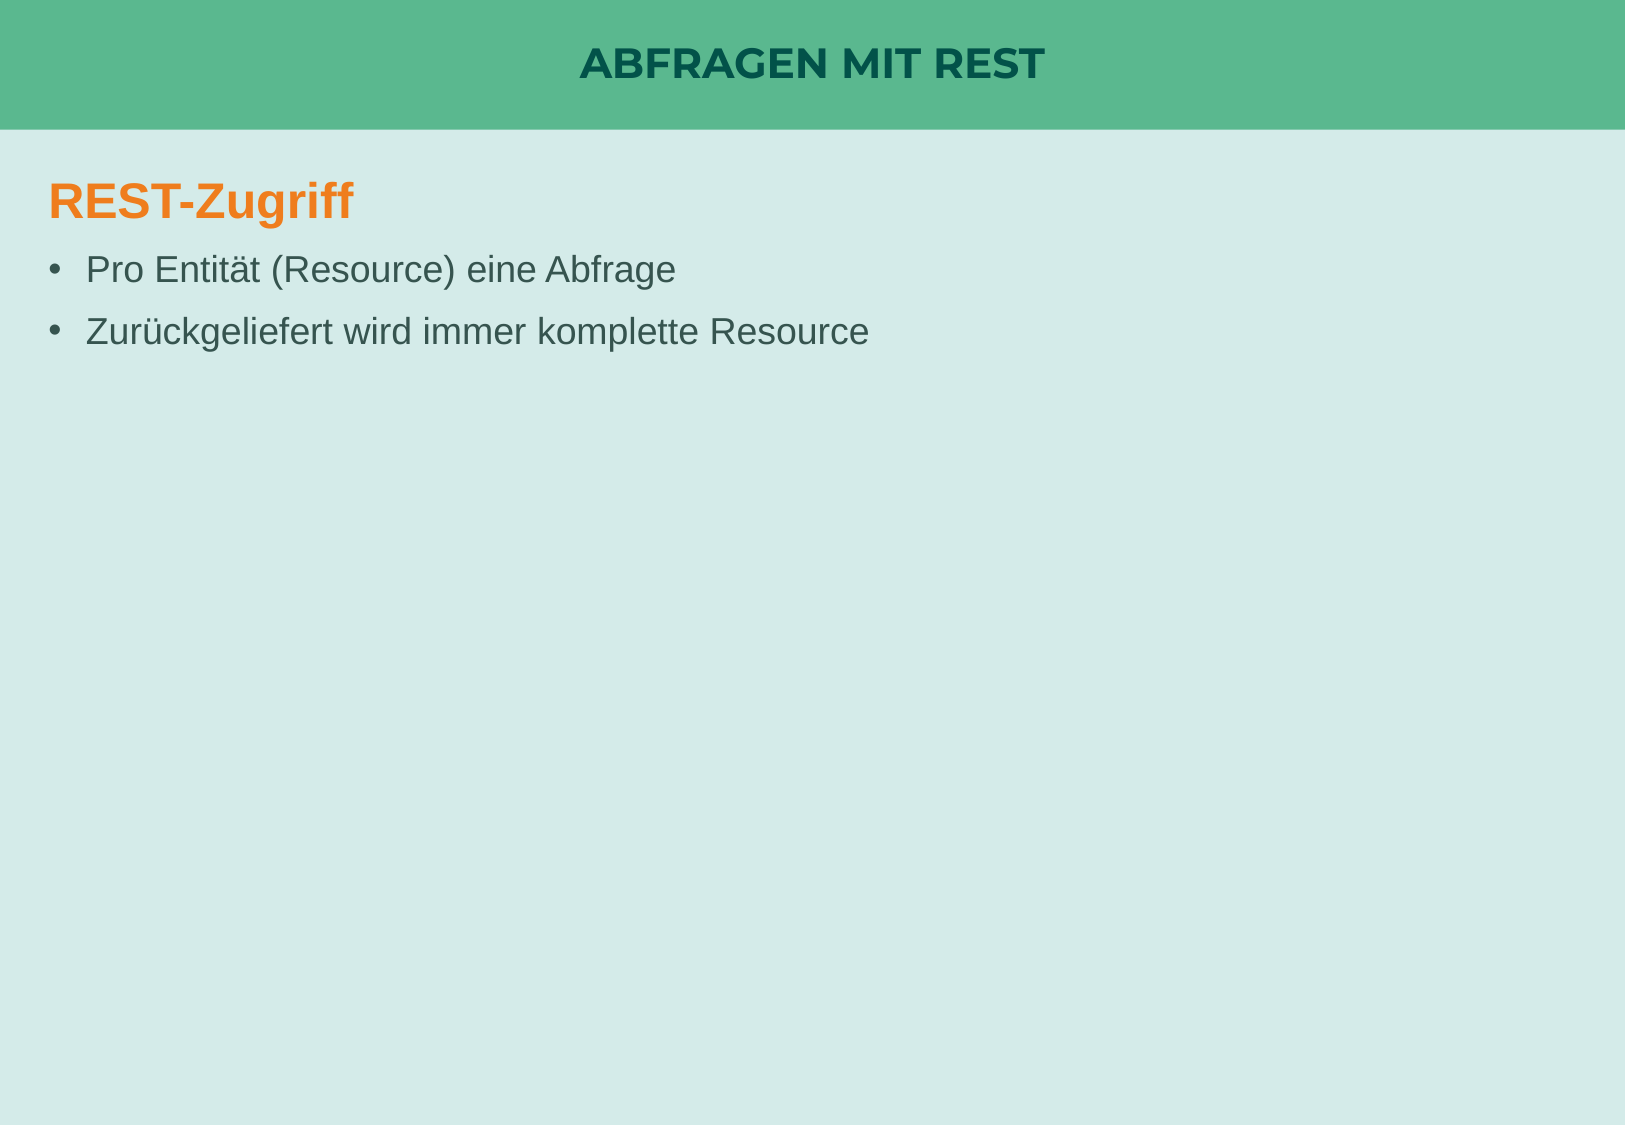

# Abfragen mit REST
REST-Zugriff
Pro Entität (Resource) eine Abfrage
Zurückgeliefert wird immer komplette Resource